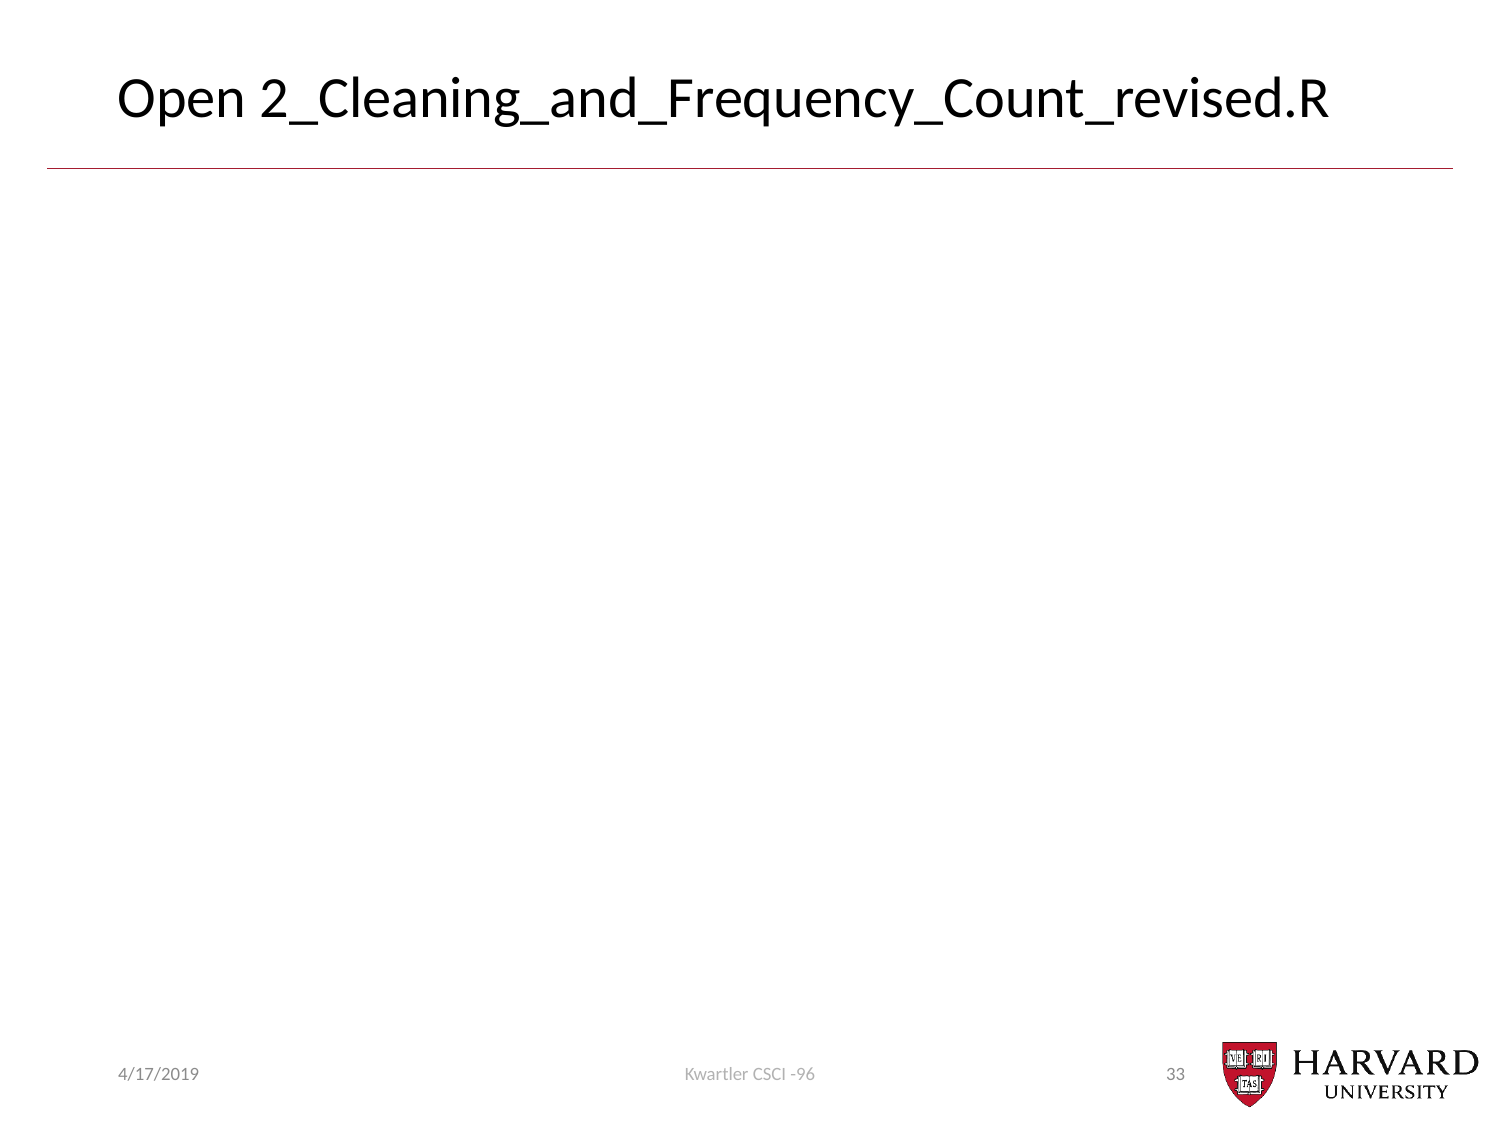

Open 2_Cleaning_and_Frequency_Count_revised.R
4/17/2019
Kwartler CSCI -96
33